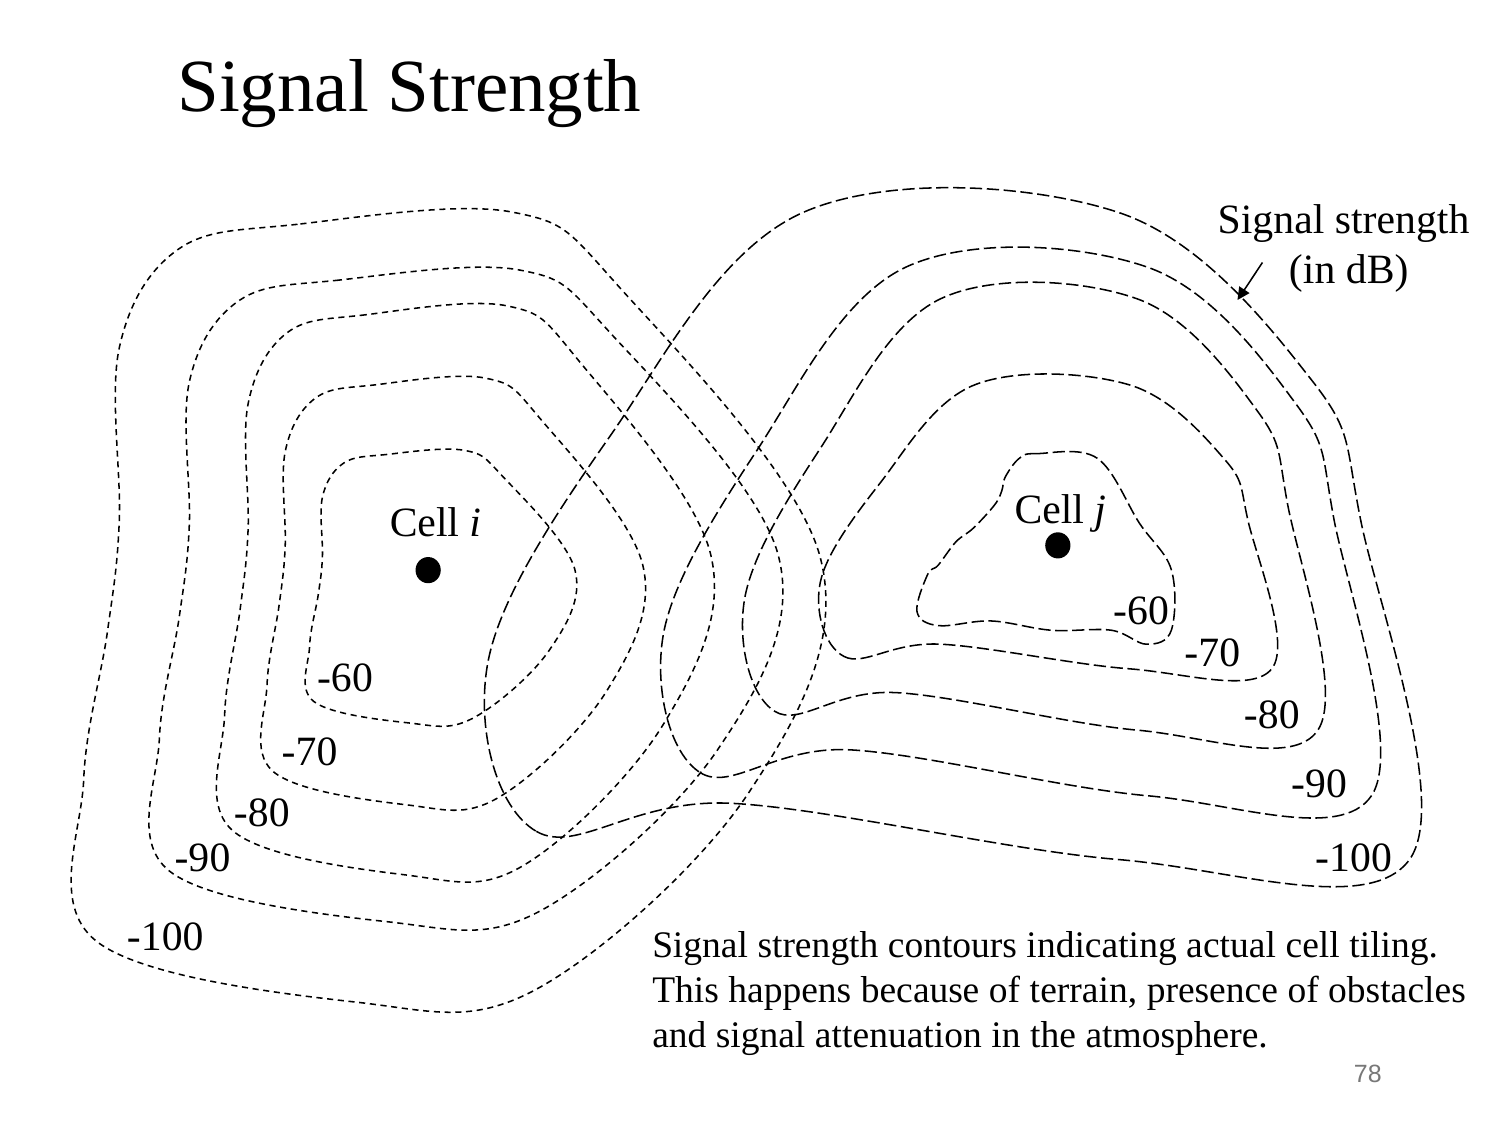

# Signal Strength

Signal strength  (in dB)

Cell j
Cell i
-60
-70
-60
-80
-70
-90
-80
-90
-100
-100
Signal strength contours indicating actual cell tiling. This happens because of terrain, presence of obstacles and signal attenuation in the atmosphere.
78